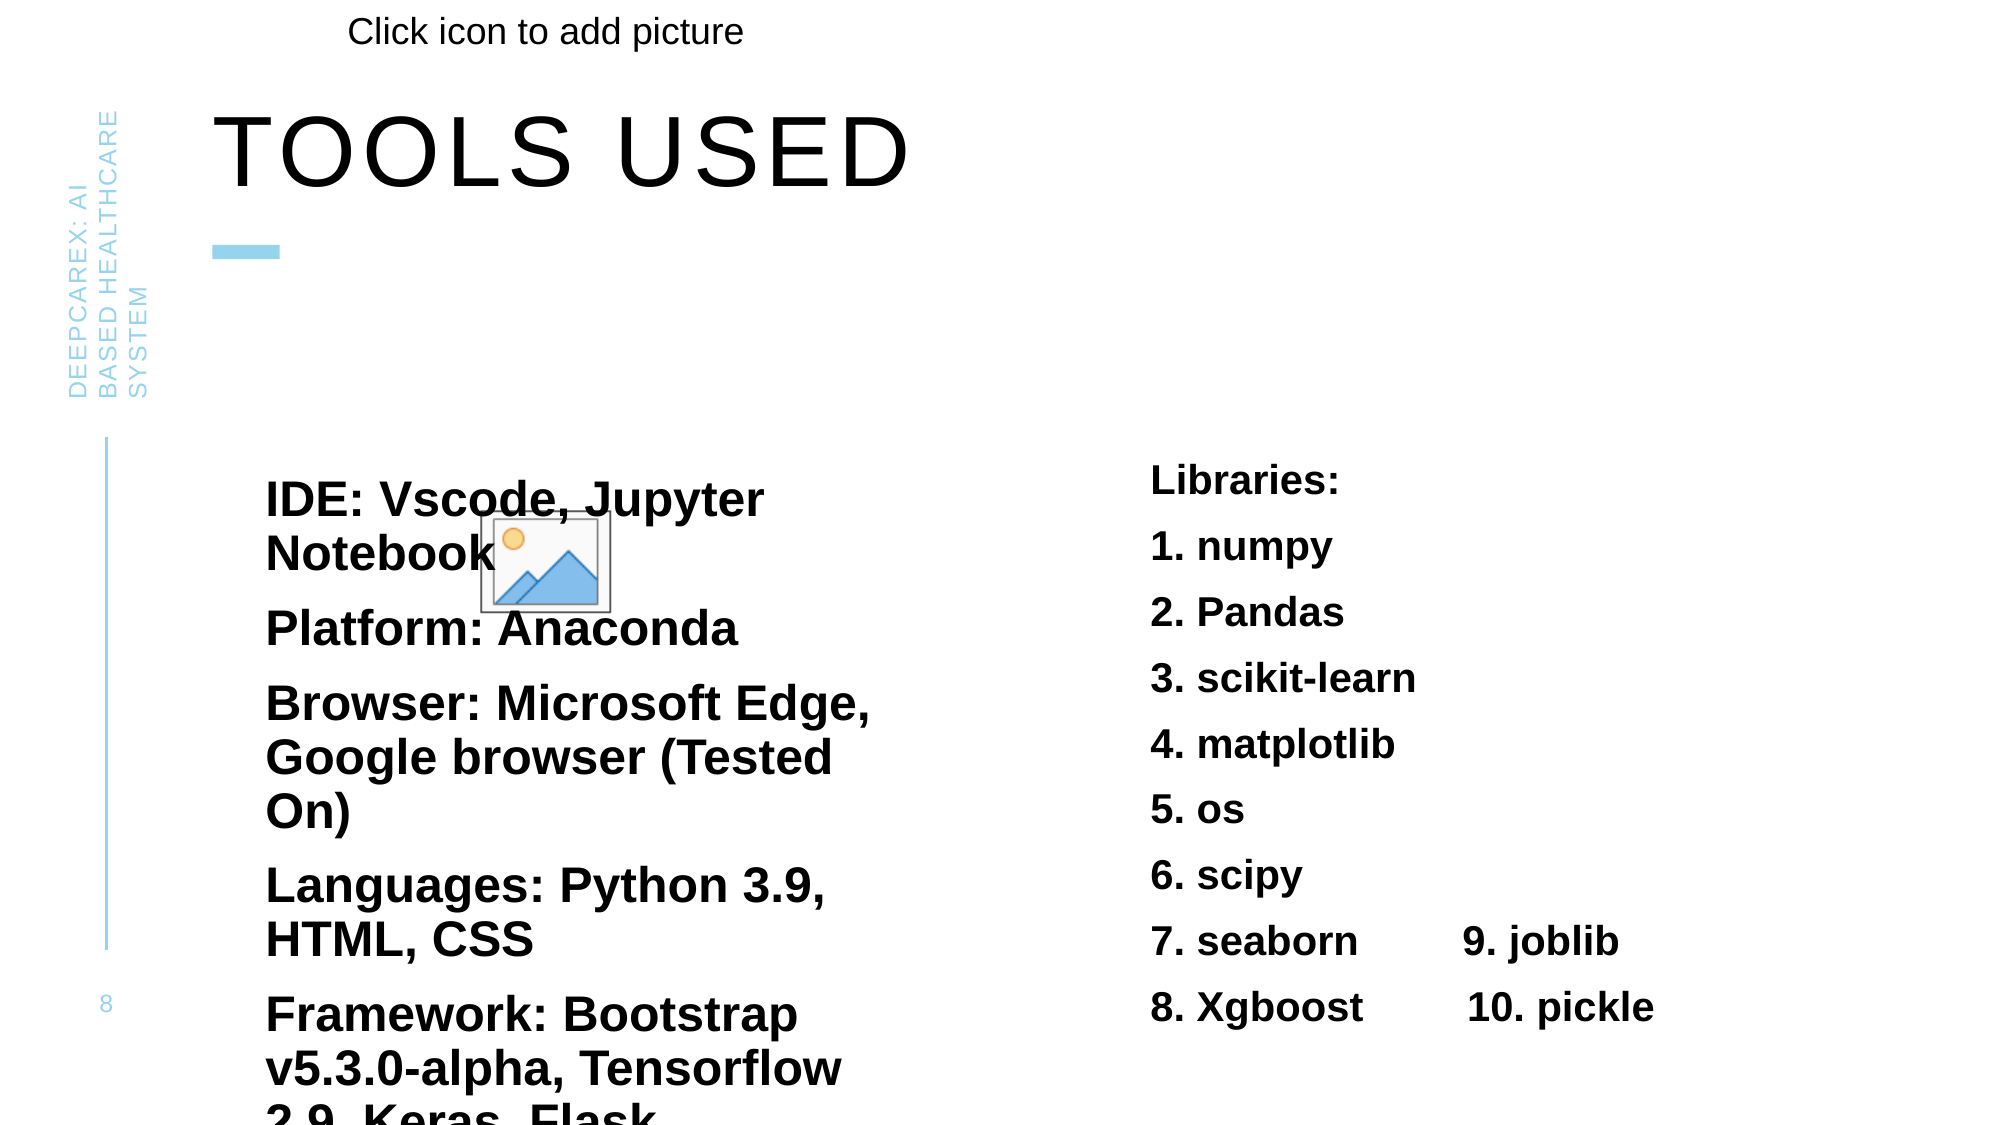

# Tools used
DeepCareX: AI based Healthcare System

Libraries:
1. numpy
2. Pandas
3. scikit-learn
4. matplotlib
5. os
6. scipy
7. seaborn         9. joblib
8. Xgboost         10. pickle

IDE: Vscode, Jupyter Notebook
Platform: Anaconda
Browser: Microsoft Edge, Google browser (Tested On)
Languages: Python 3.9, HTML, CSS
Framework: Bootstrap v5.3.0-alpha, Tensorflow 2.9, Keras, Flask
Database: sqlite3
8